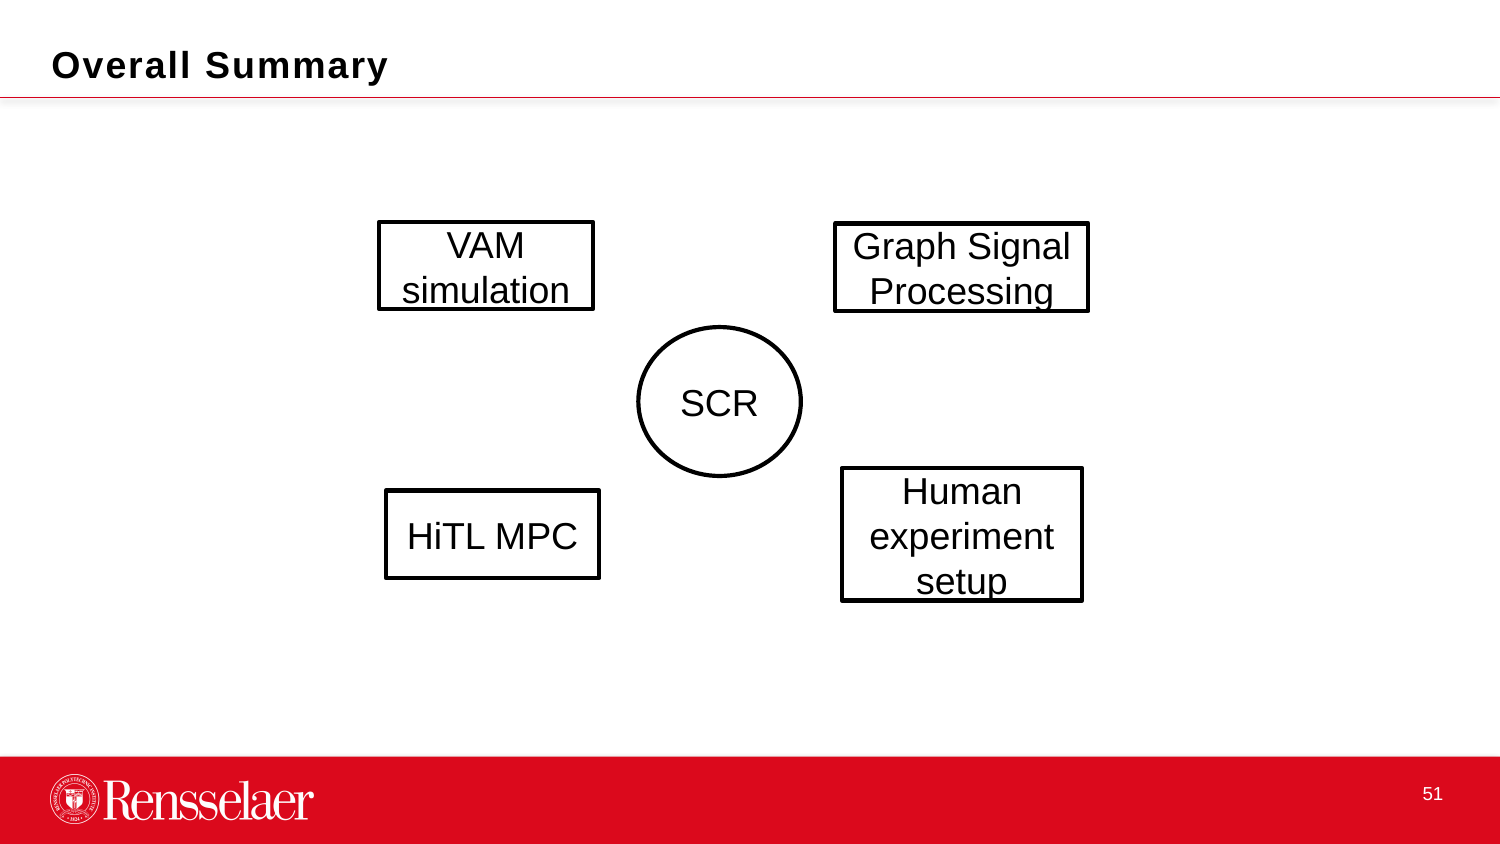

Overall Summary
VAM simulation
Graph Signal Processing
SCR
Human experiment setup
HiTL MPC